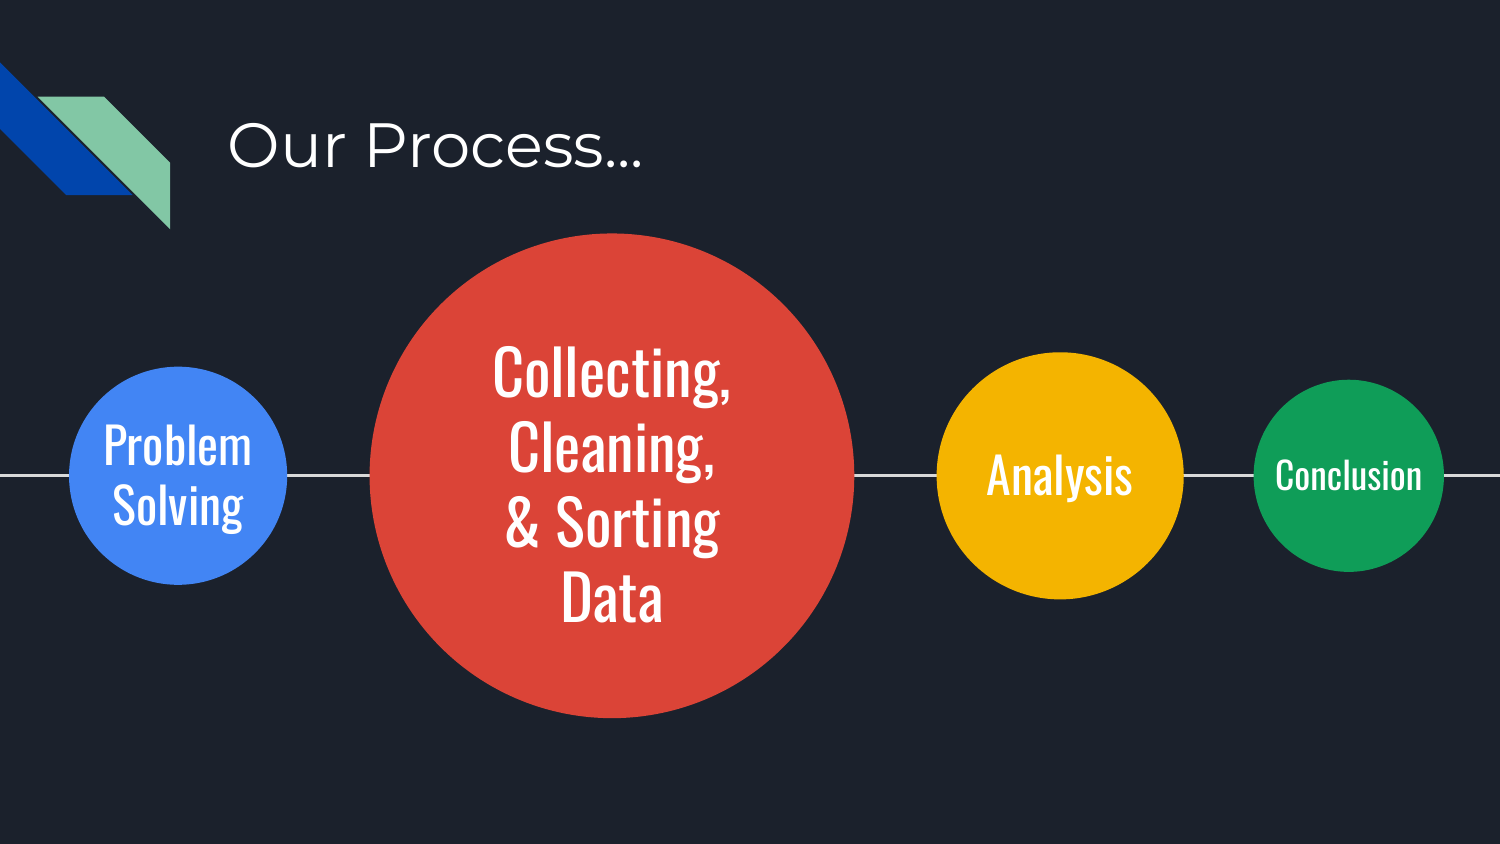

# Our Process...

Collecting,
Cleaning,
& Sorting
Data

Problem
Solving
Analysis
Conclusion